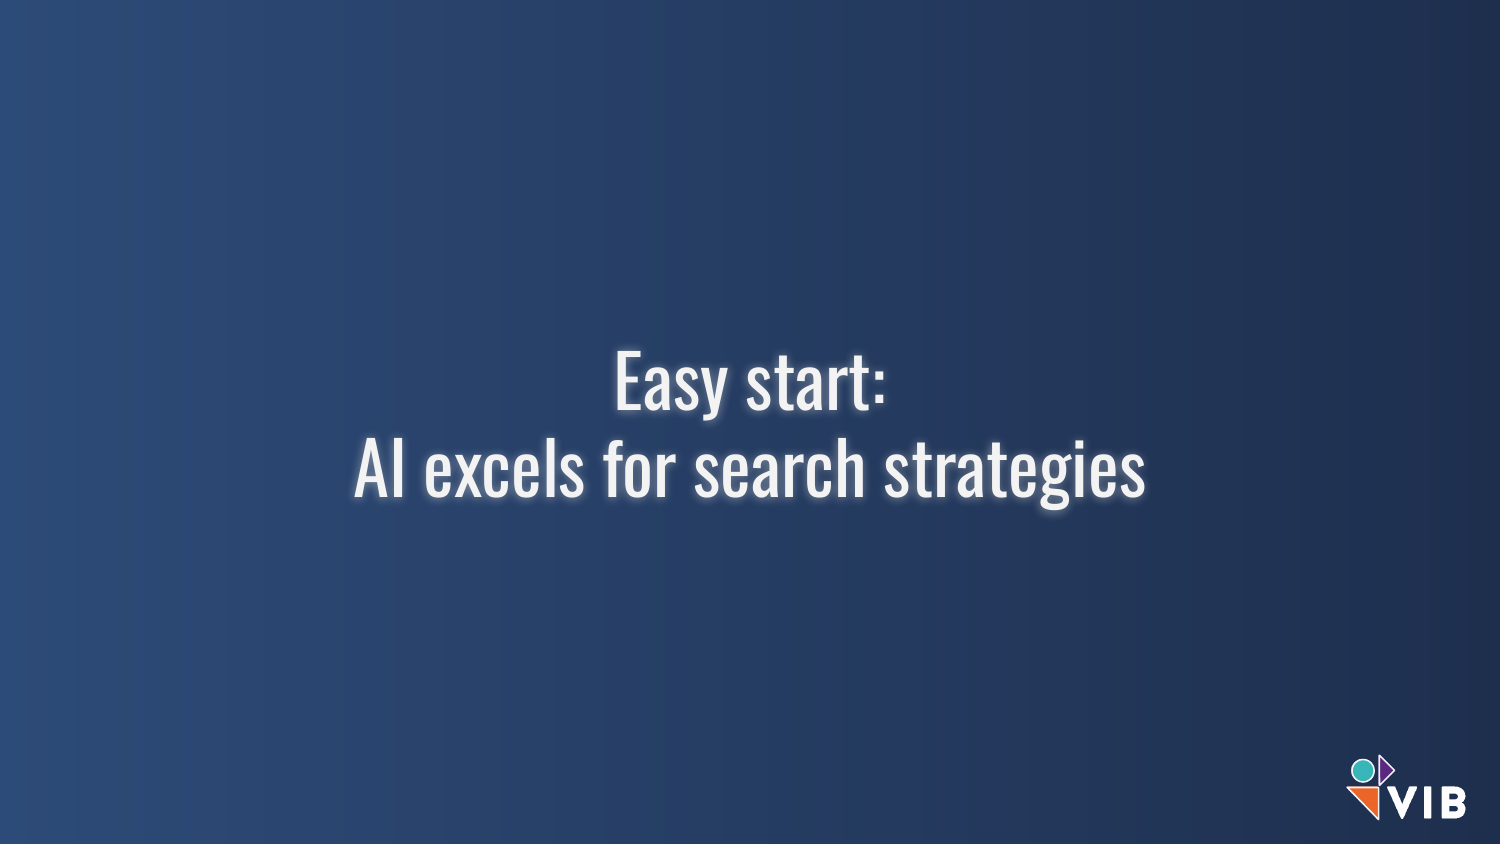

Easy start:
AI excels for search strategies